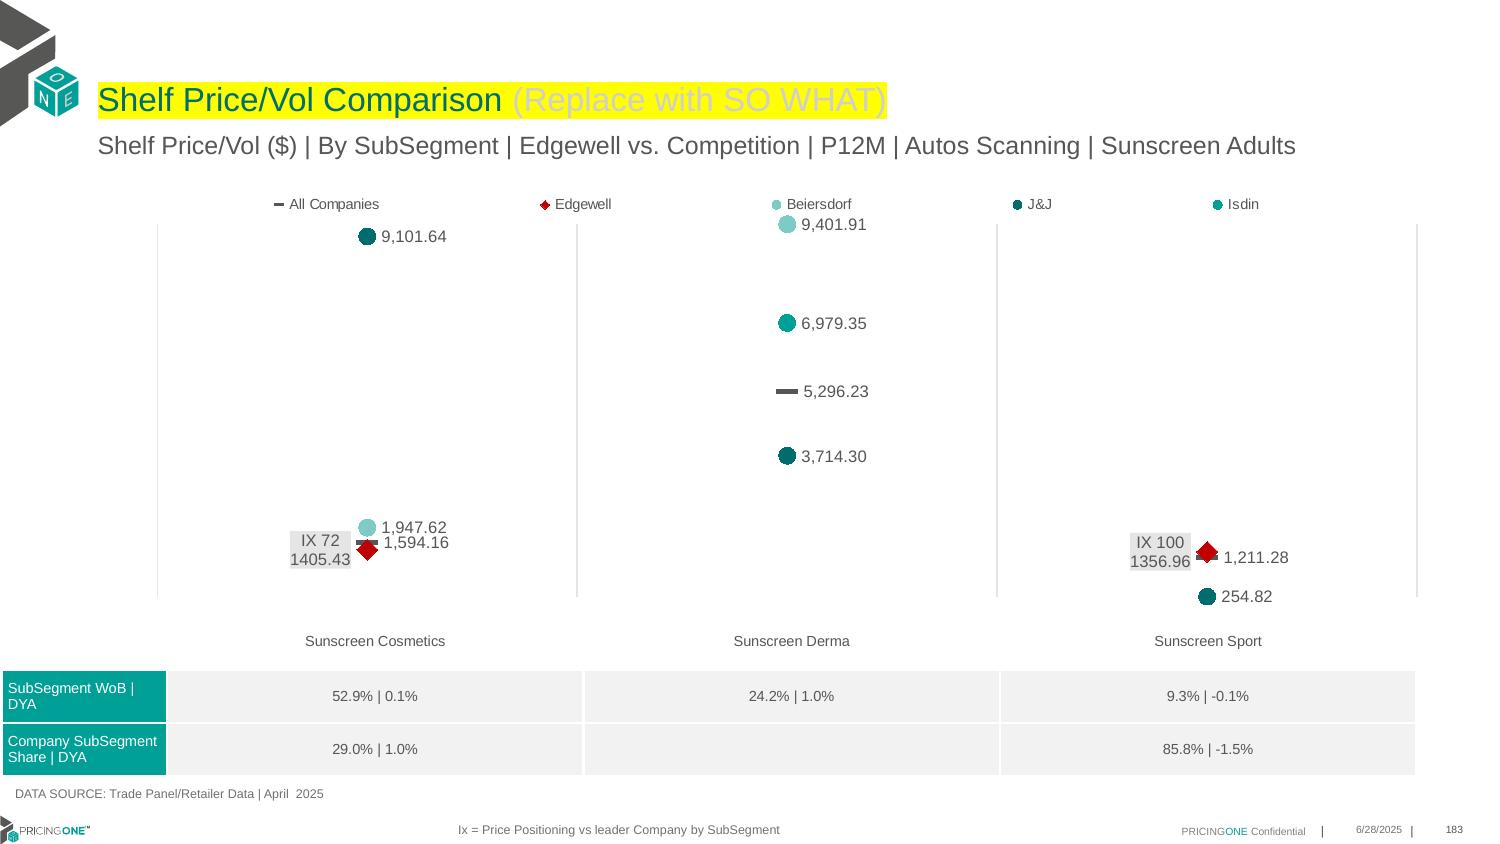

# Shelf Price/Vol Comparison (Replace with SO WHAT)
Shelf Price/Vol ($) | By SubSegment | Edgewell vs. Competition | P12M | Autos Scanning | Sunscreen Adults

### Chart

| Category | All Companies | Edgewell | Beiersdorf | J&J | Isdin |
|---|---|---|---|---|---|
| IX 72 | 1594.16 | 1405.43 | 1947.62 | 9101.64 | None |
| None | 5296.23 | None | 9401.91 | 3714.3 | 6979.35 |
| IX 100 | 1211.28 | 1356.96 | None | 254.82 | None |
|  | Sunscreen Cosmetics | Sunscreen Derma | Sunscreen Sport |
| --- | --- | --- | --- |
| SubSegment WoB | DYA | 52.9% | 0.1% | 24.2% | 1.0% | 9.3% | -0.1% |
| Company SubSegment Share | DYA | 29.0% | 1.0% |  | 85.8% | -1.5% |
DATA SOURCE: Trade Panel/Retailer Data | April  2025
Ix = Price Positioning vs leader Company by SubSegment
6/28/2025
183